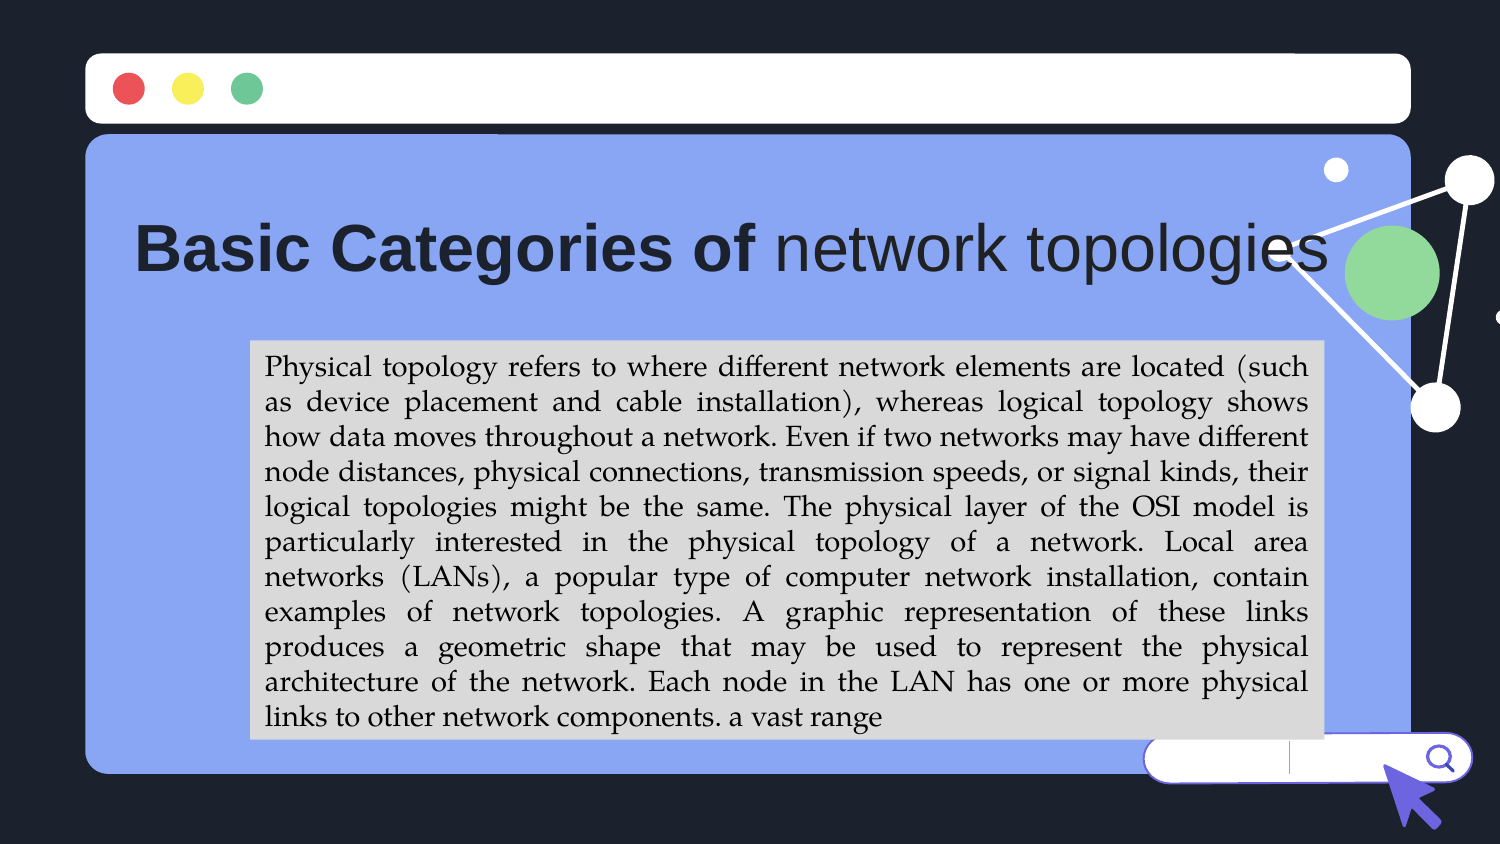

# Basic Categories of network topologies
Physical topology refers to where different network elements are located (such as device placement and cable installation), whereas logical topology shows how data moves throughout a network. Even if two networks may have different node distances, physical connections, transmission speeds, or signal kinds, their logical topologies might be the same. The physical layer of the OSI model is particularly interested in the physical topology of a network. Local area networks (LANs), a popular type of computer network installation, contain examples of network topologies. A graphic representation of these links produces a geometric shape that may be used to represent the physical architecture of the network. Each node in the LAN has one or more physical links to other network components. a vast range